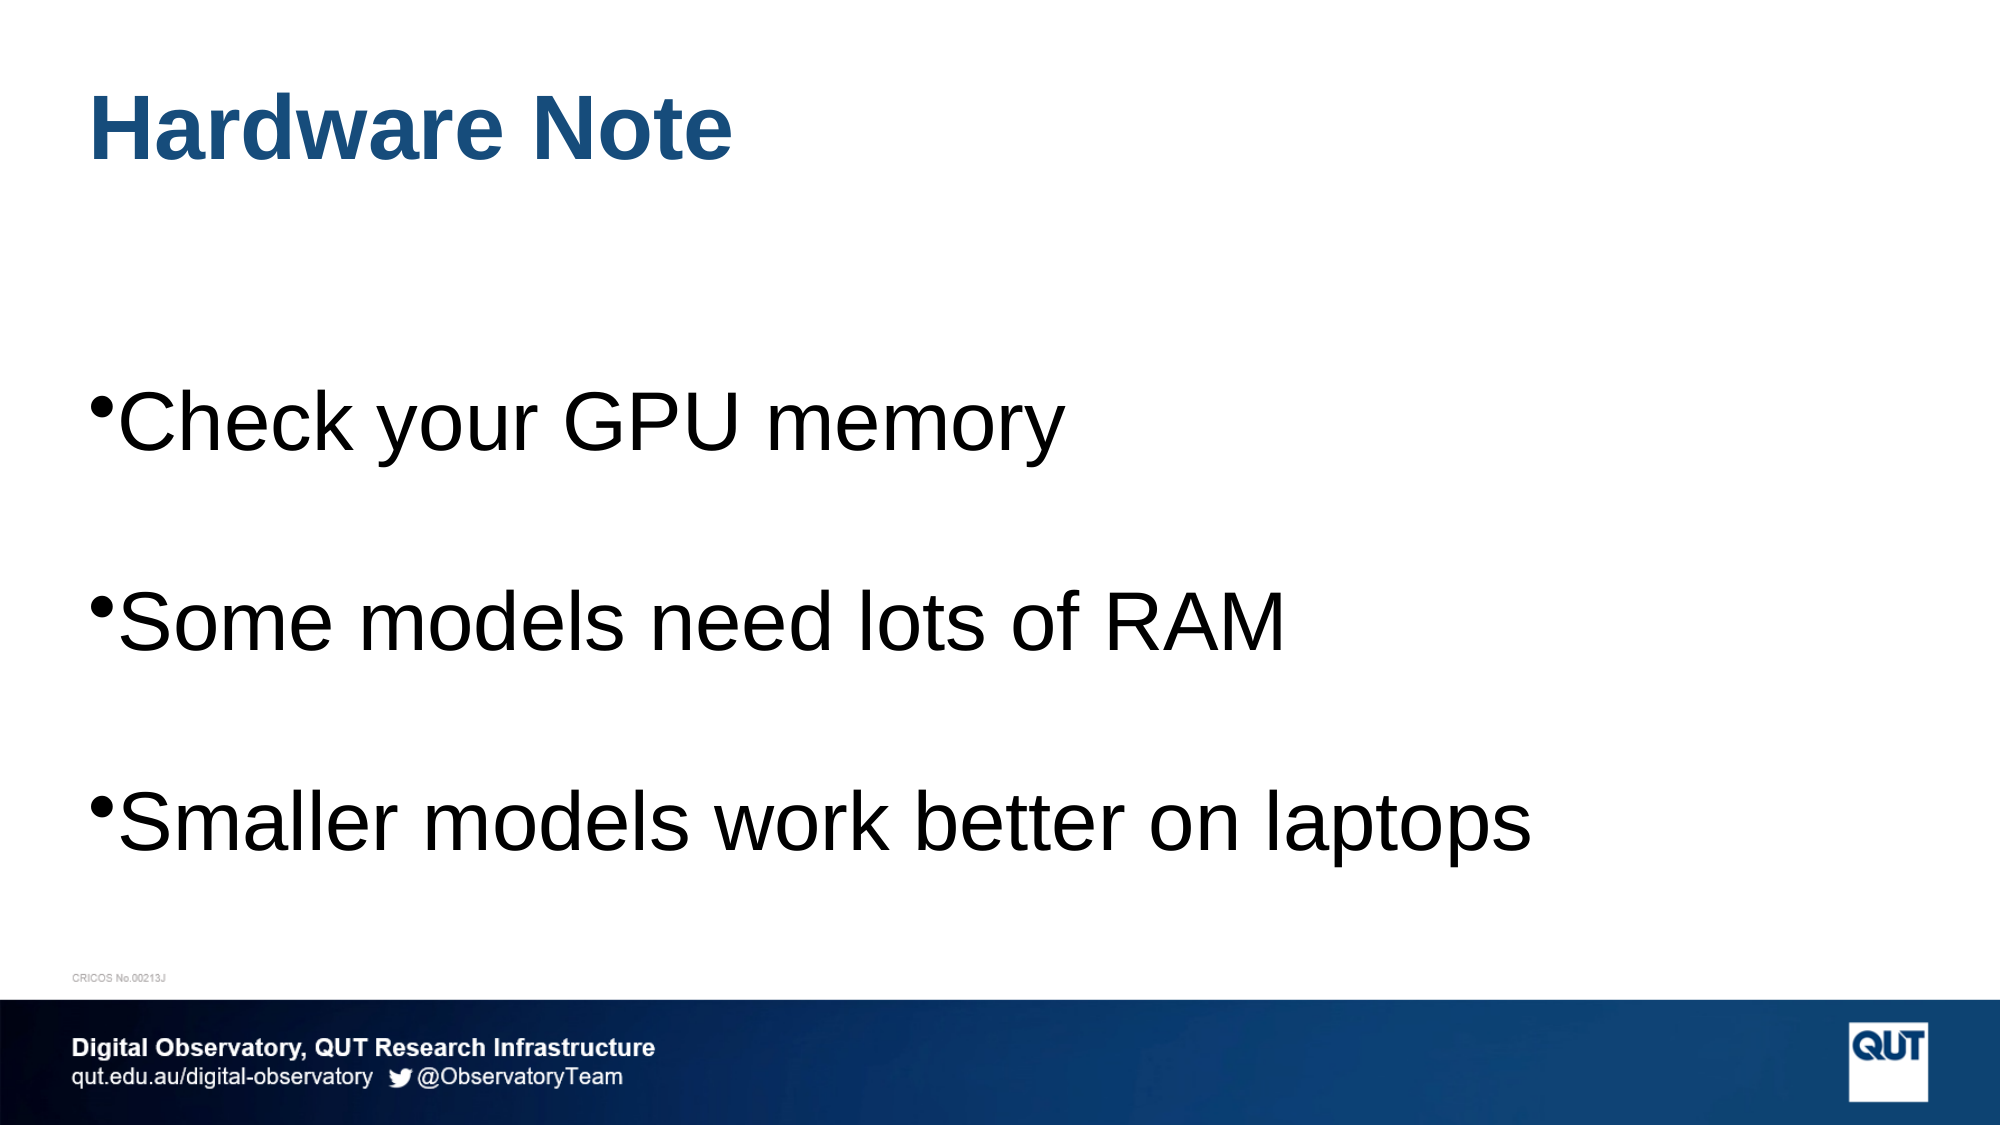

# Hardware Note

Check your GPU memory

Some models need lots of RAM

Smaller models work better on laptops